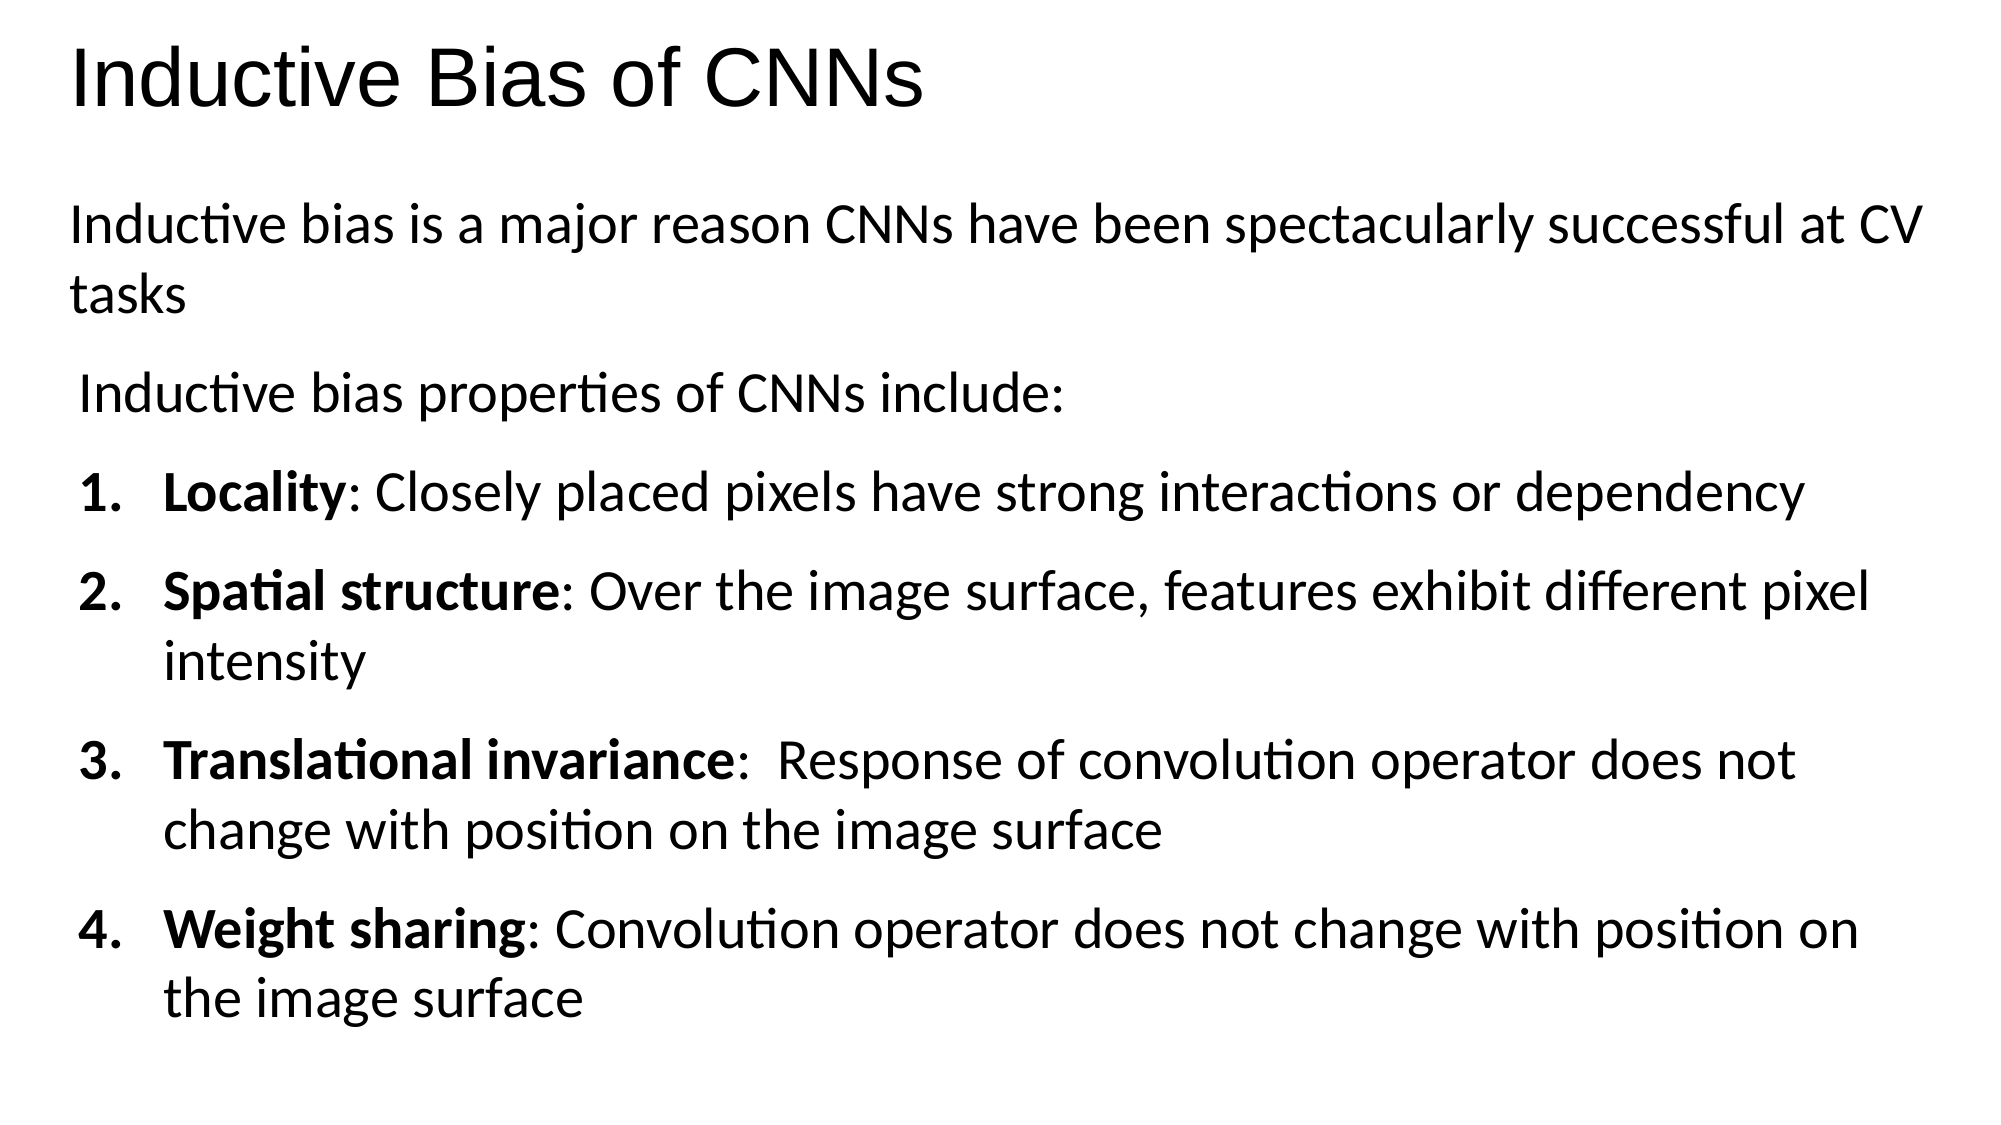

# Inductive Bias of CNNs
Inductive bias is a major reason CNNs have been spectacularly successful at CV tasks
Inductive bias properties of CNNs include:
Locality: Closely placed pixels have strong interactions or dependency
Spatial structure: Over the image surface, features exhibit different pixel intensity
Translational invariance:  Response of convolution operator does not change with position on the image surface
Weight sharing: Convolution operator does not change with position on the image surface